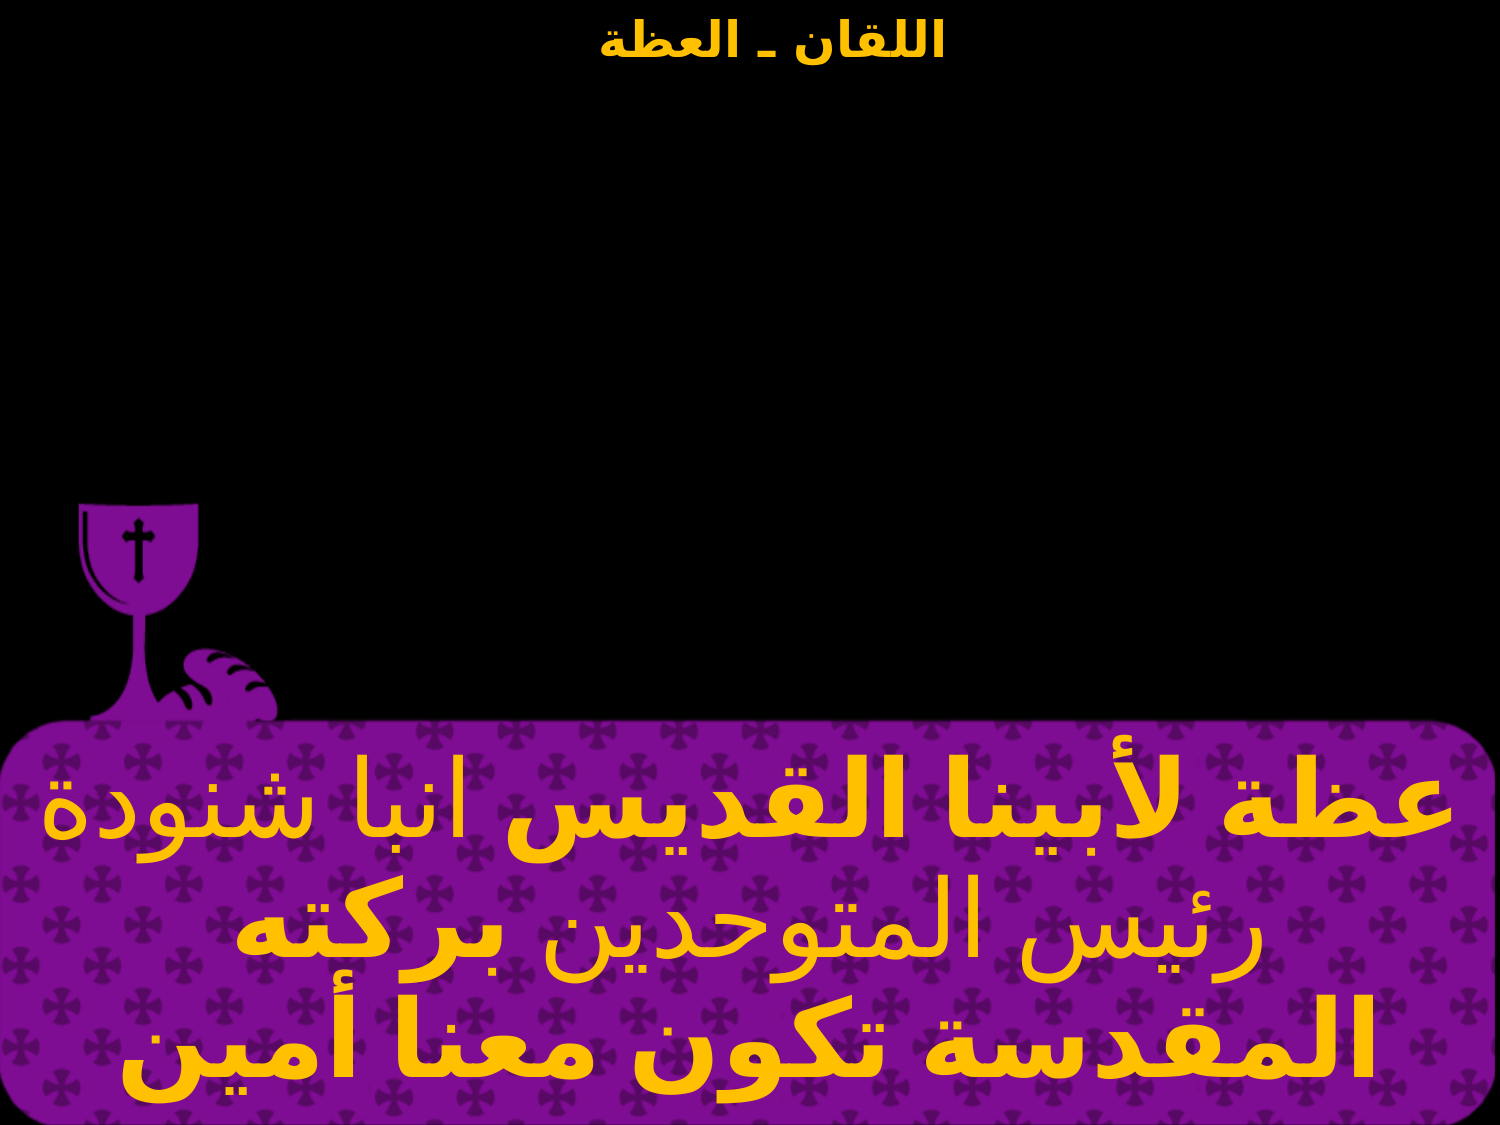

| عظة لأبينا القديس انبا شنودة رئيس المتوحدين بركته المقدسة تكون معنا أمين |
| --- |